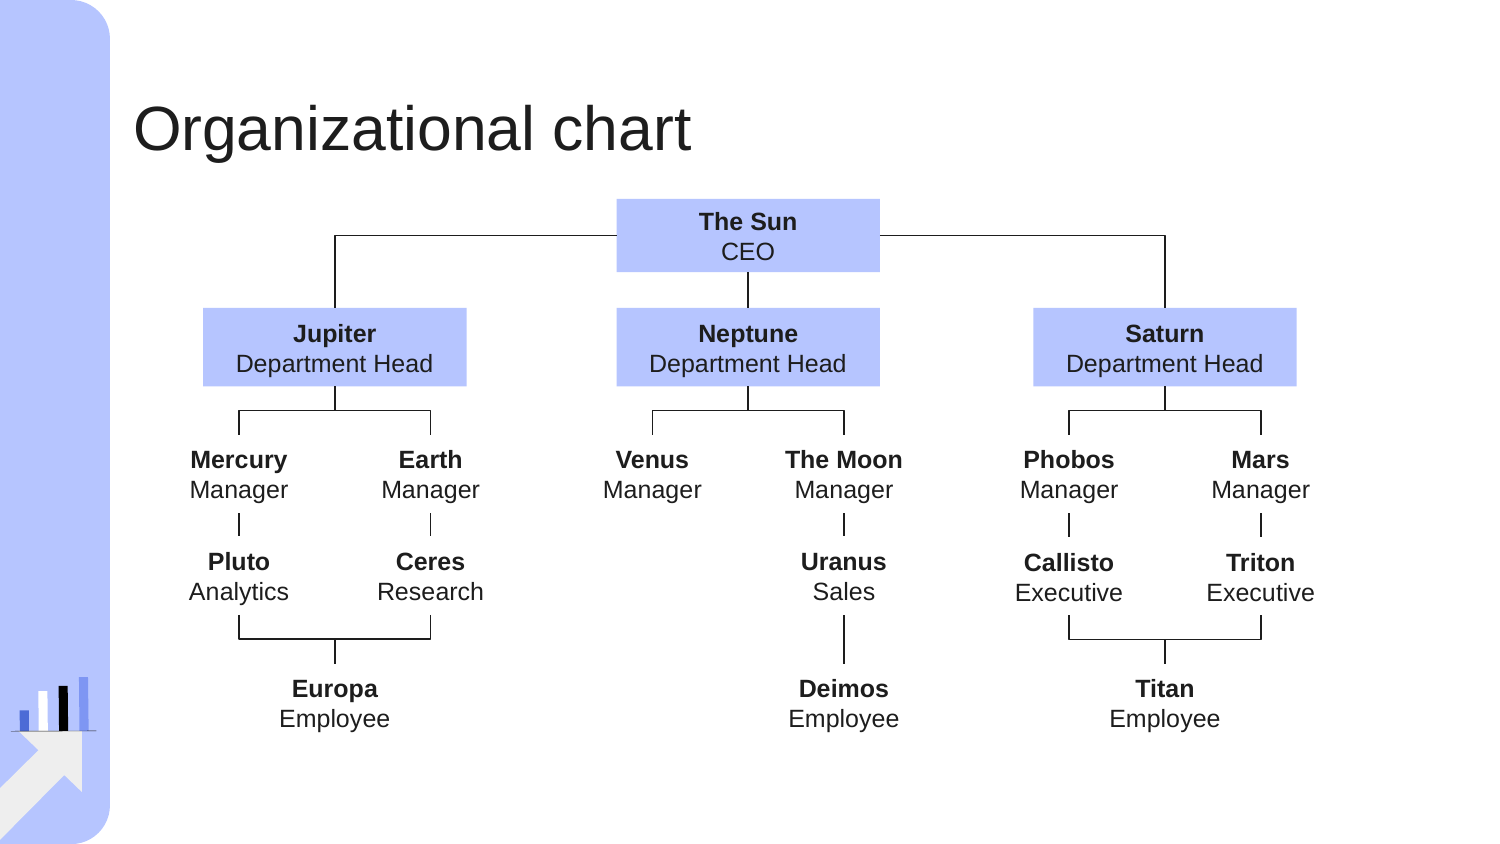

# Organizational chart
The Sun
CEO
Neptune
Department Head
Saturn
Department Head
Jupiter
Department Head
Mercury
Manager
Earth
Manager
Venus
Manager
The Moon
Manager
Phobos
Manager
Mars
Manager
Pluto
Analytics
Ceres
Research
Uranus
Sales
Callisto
Executive
Triton
Executive
Europa
Employee
Deimos
Employee
Titan
Employee